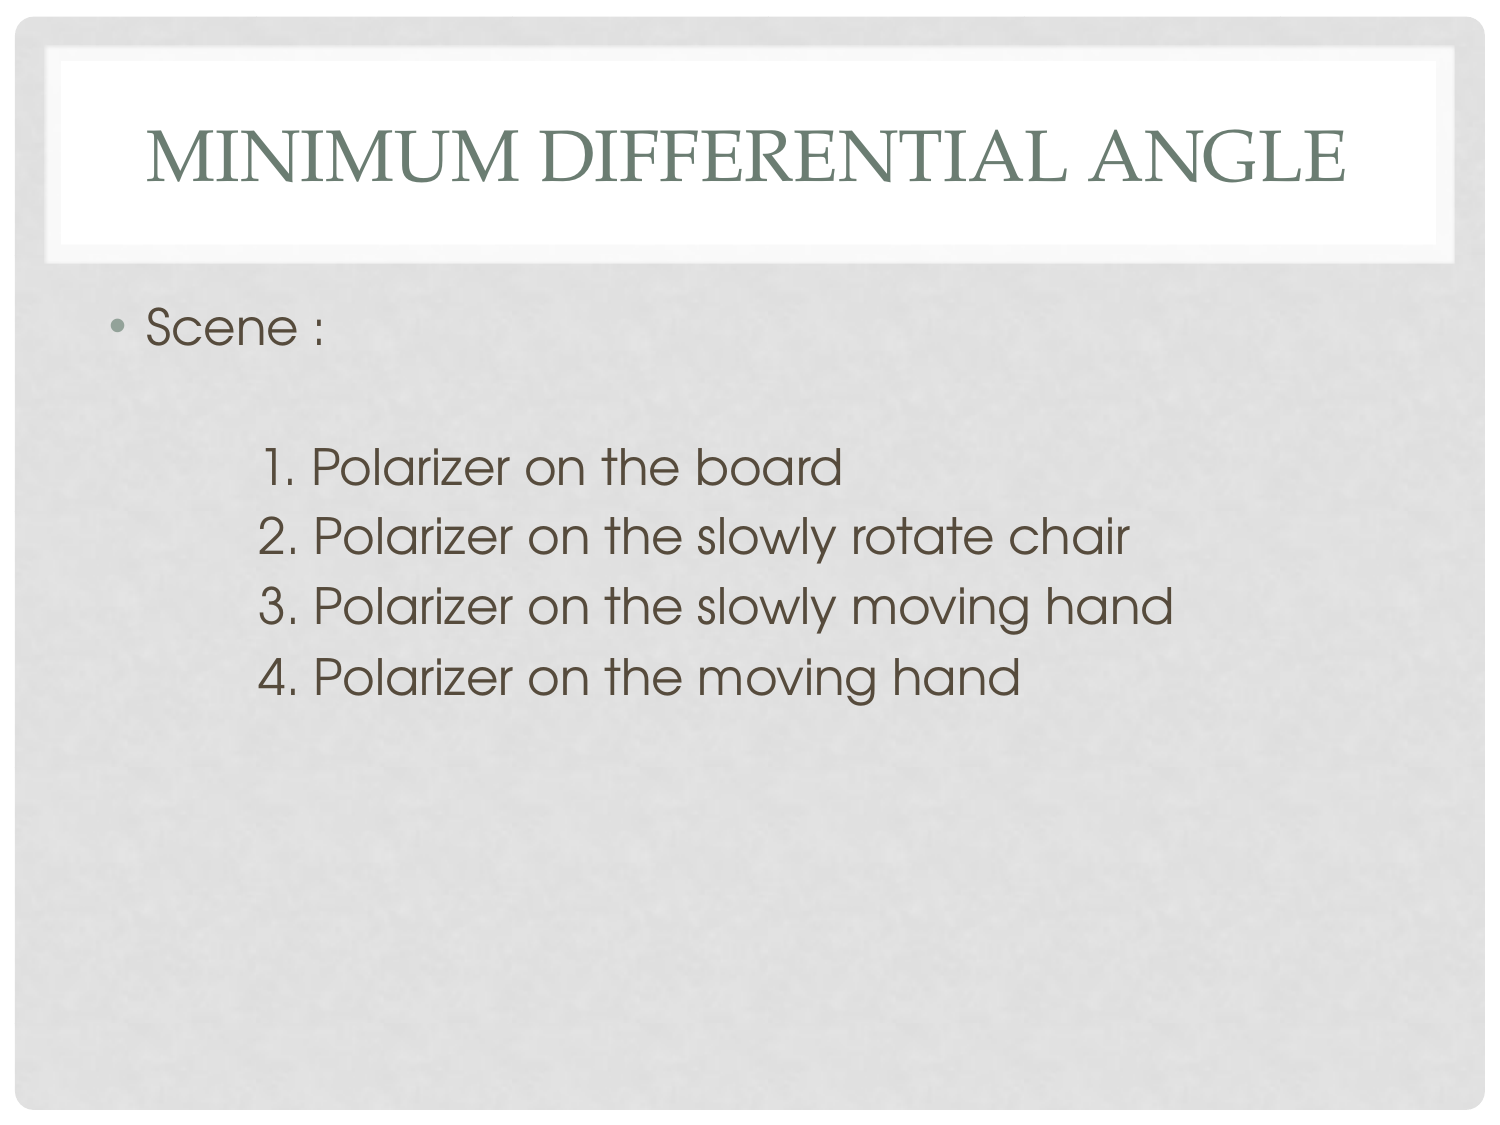

# Minimum differential angle
Scene :

	1. Polarizer on the board
	2. Polarizer on the slowly rotate chair
	3. Polarizer on the slowly moving hand
	4. Polarizer on the moving hand